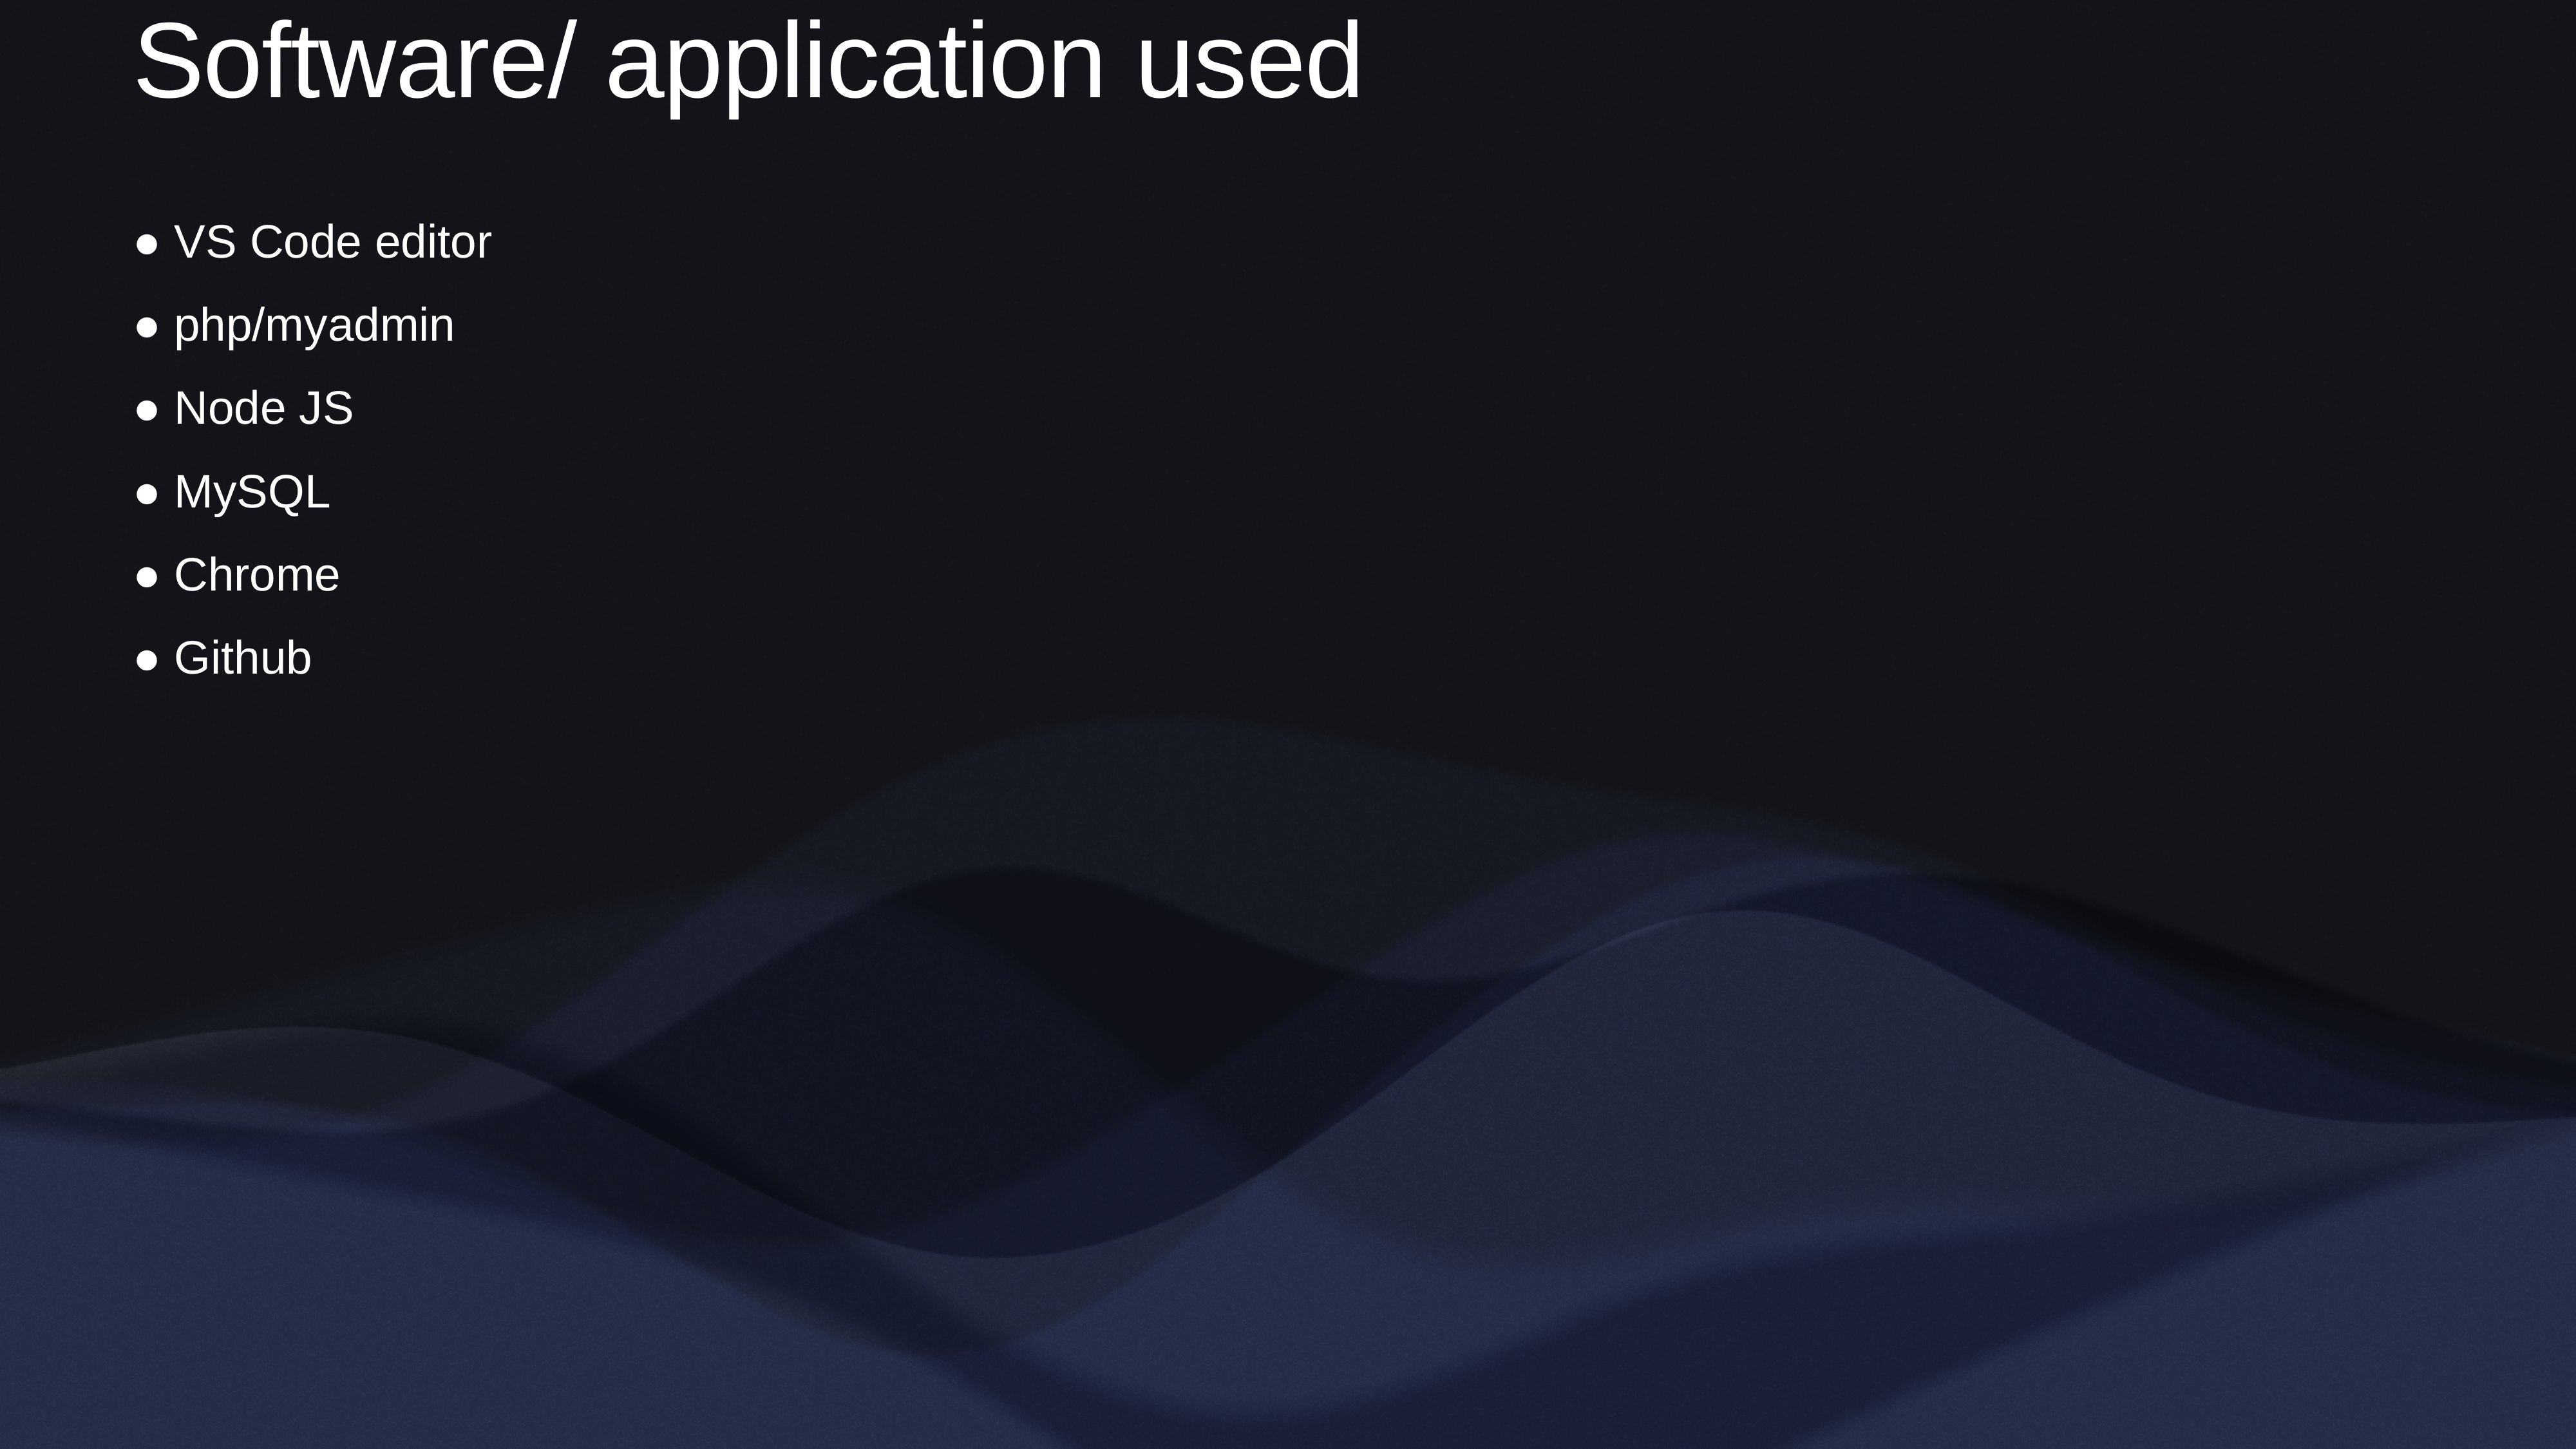

# Software/ application used
● VS Code editor
● php/myadmin
● Node JS
● MySQL
● Chrome
● Github